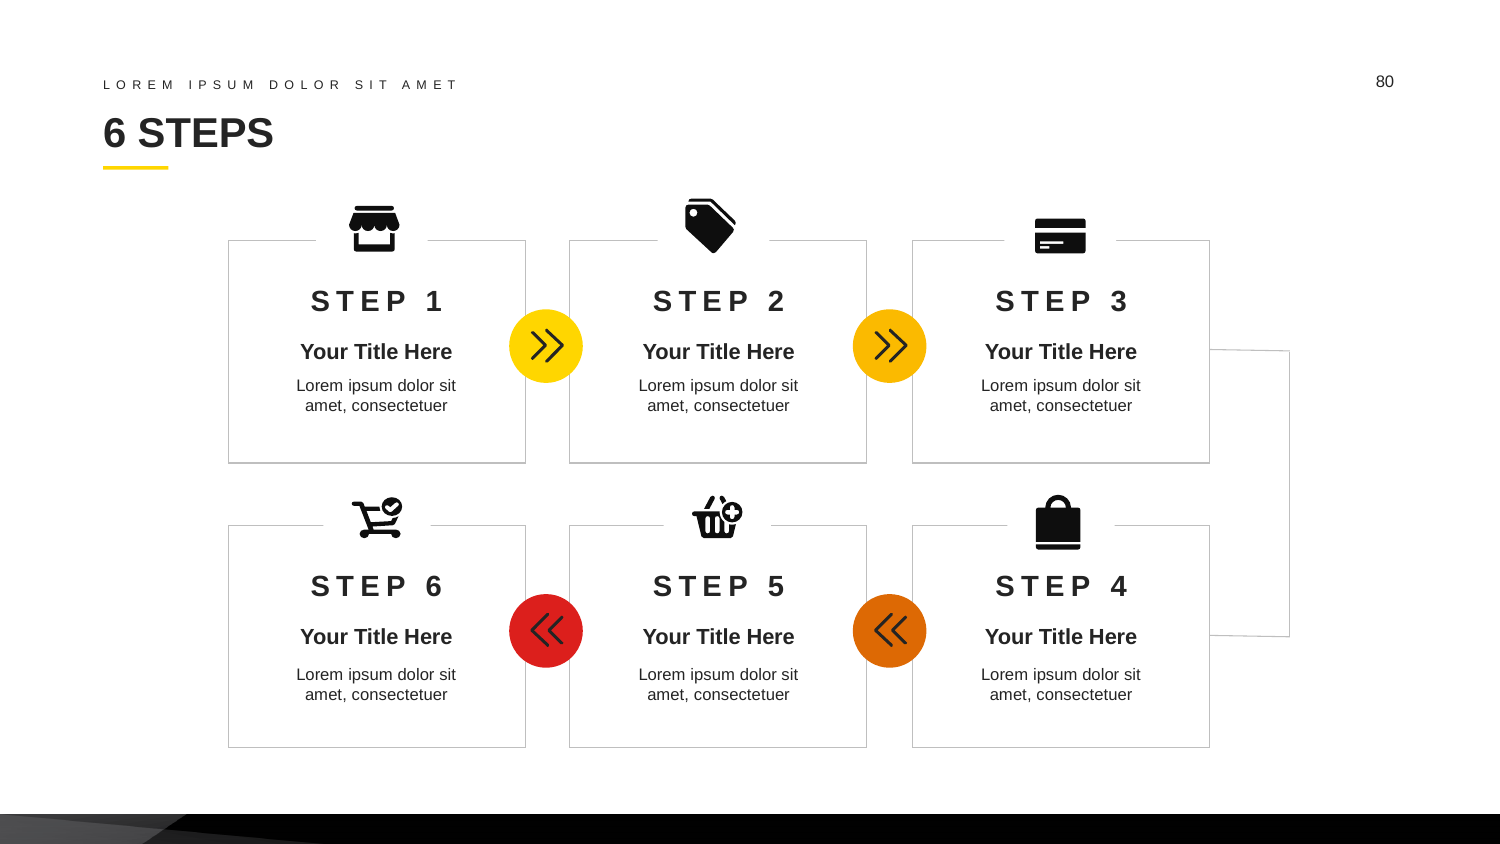

80
LOREM IPSUM DOLOR SIT AMET
# 6 STEPS

STEP 1
STEP 2
STEP 3

Your Title Here
Your Title Here
Your Title Here
Lorem ipsum dolor sit amet, consectetuer
Lorem ipsum dolor sit amet, consectetuer
Lorem ipsum dolor sit amet, consectetuer

STEP 6
STEP 5
STEP 4

Your Title Here
Your Title Here
Your Title Here
Lorem ipsum dolor sit amet, consectetuer
Lorem ipsum dolor sit amet, consectetuer
Lorem ipsum dolor sit amet, consectetuer